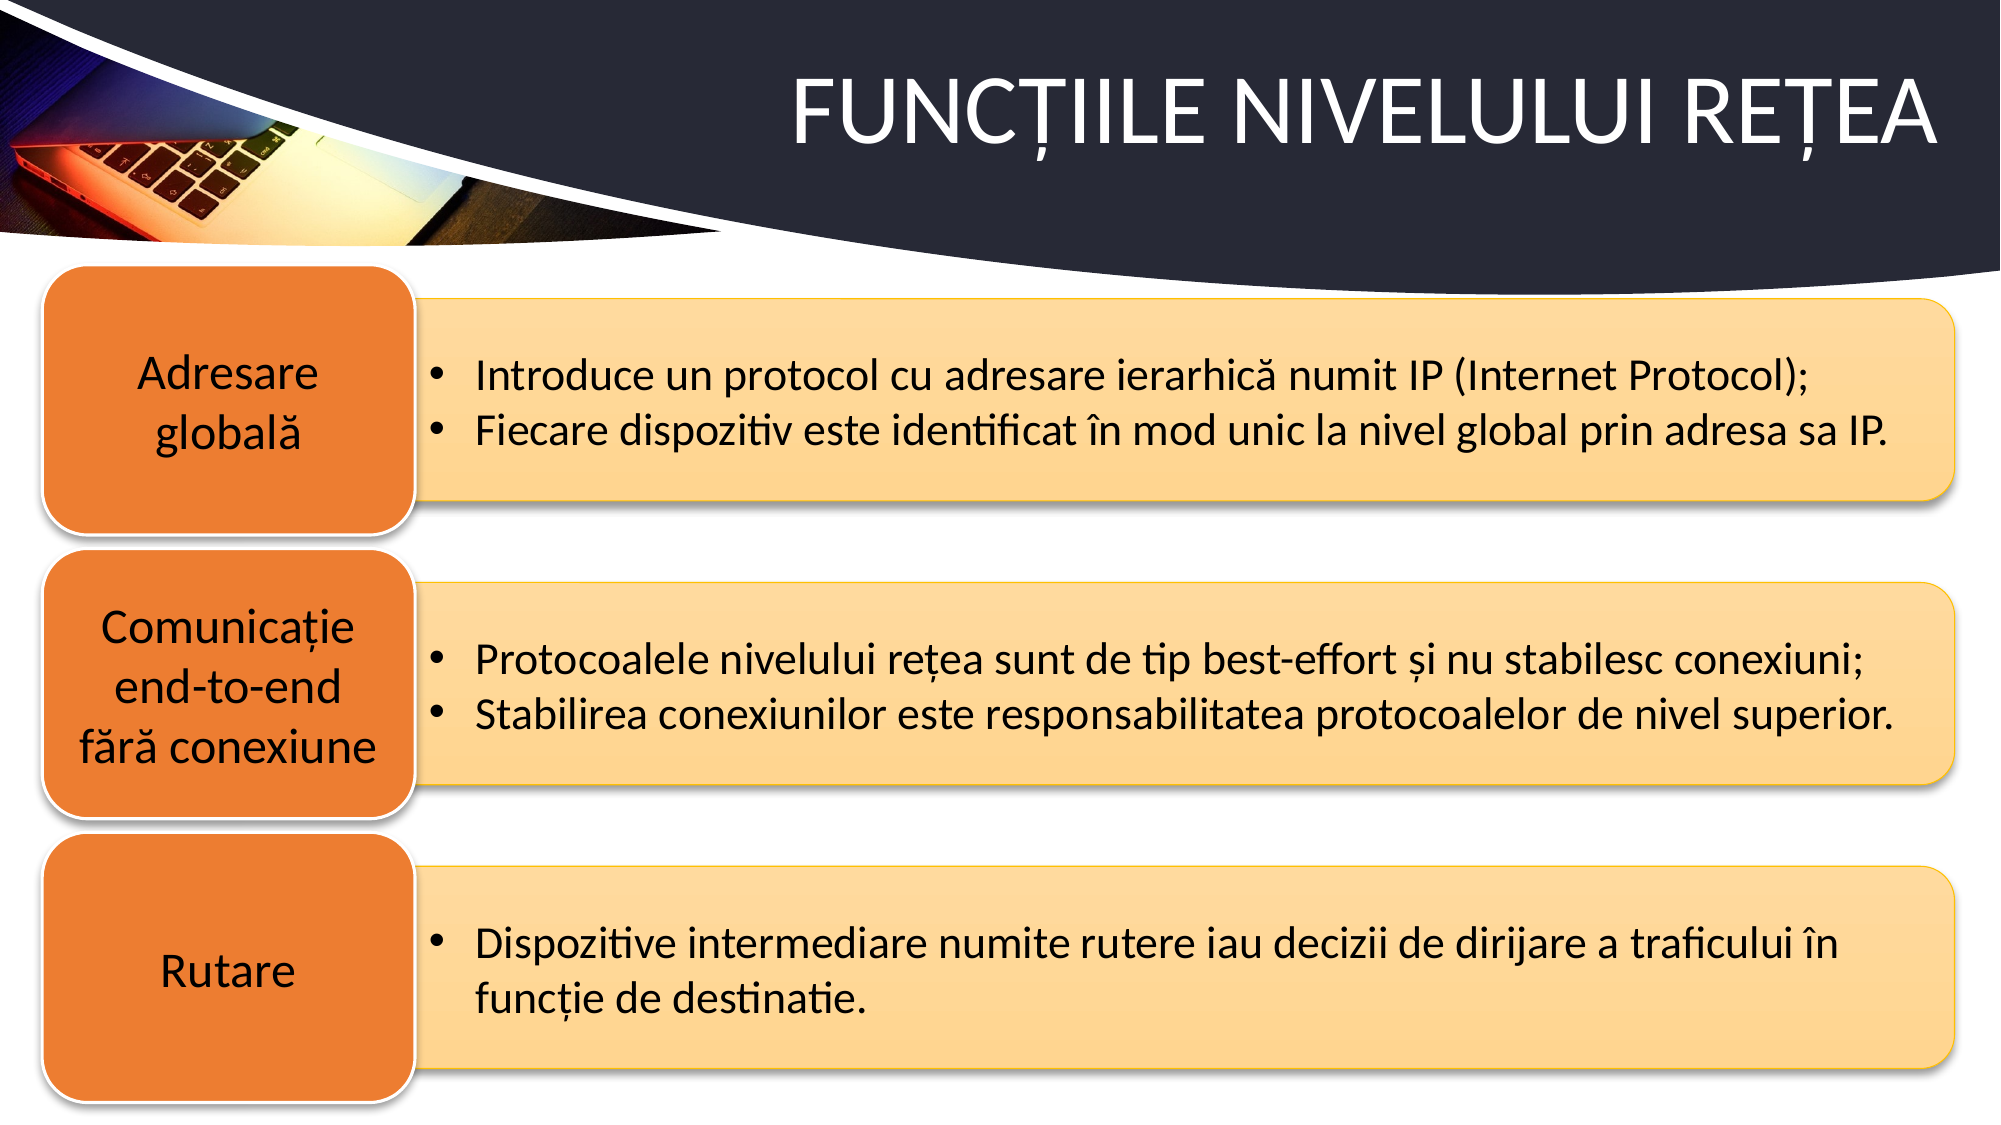

# Funcțiile nivelului rețea
Adresare globală
Introduce un protocol cu adresare ierarhică numit IP (Internet Protocol);
Fiecare dispozitiv este identificat în mod unic la nivel global prin adresa sa IP.
Comunicație end-to-end fără conexiune
Protocoalele nivelului rețea sunt de tip best-effort și nu stabilesc conexiuni;
Stabilirea conexiunilor este responsabilitatea protocoalelor de nivel superior.
Rutare
Dispozitive intermediare numite rutere iau decizii de dirijare a traficului în funcție de destinatie.